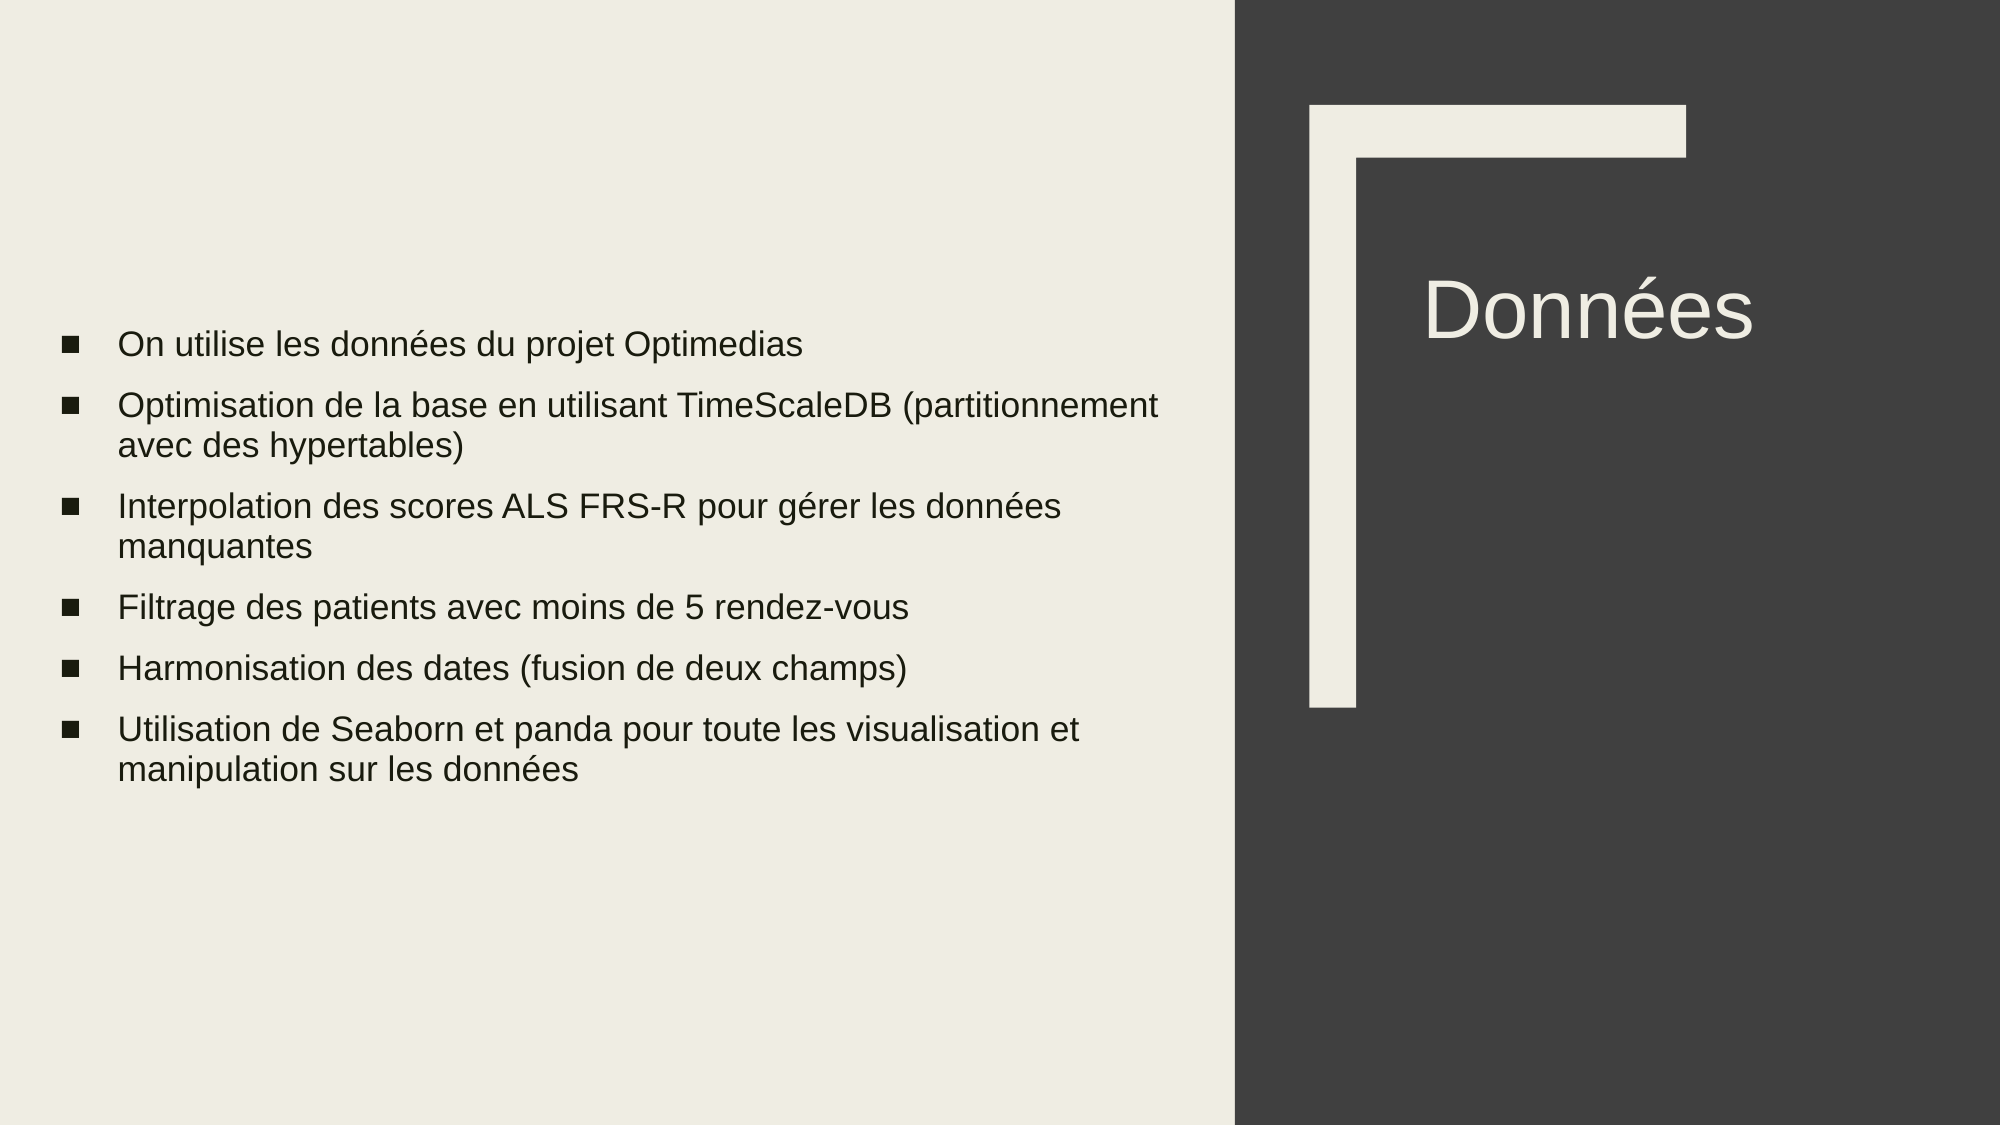

# Données
On utilise les données du projet Optimedias
Optimisation de la base en utilisant TimeScaleDB (partitionnement avec des hypertables)
Interpolation des scores ALS FRS-R pour gérer les données manquantes
Filtrage des patients avec moins de 5 rendez-vous
Harmonisation des dates (fusion de deux champs)
Utilisation de Seaborn et panda pour toute les visualisation et manipulation sur les données